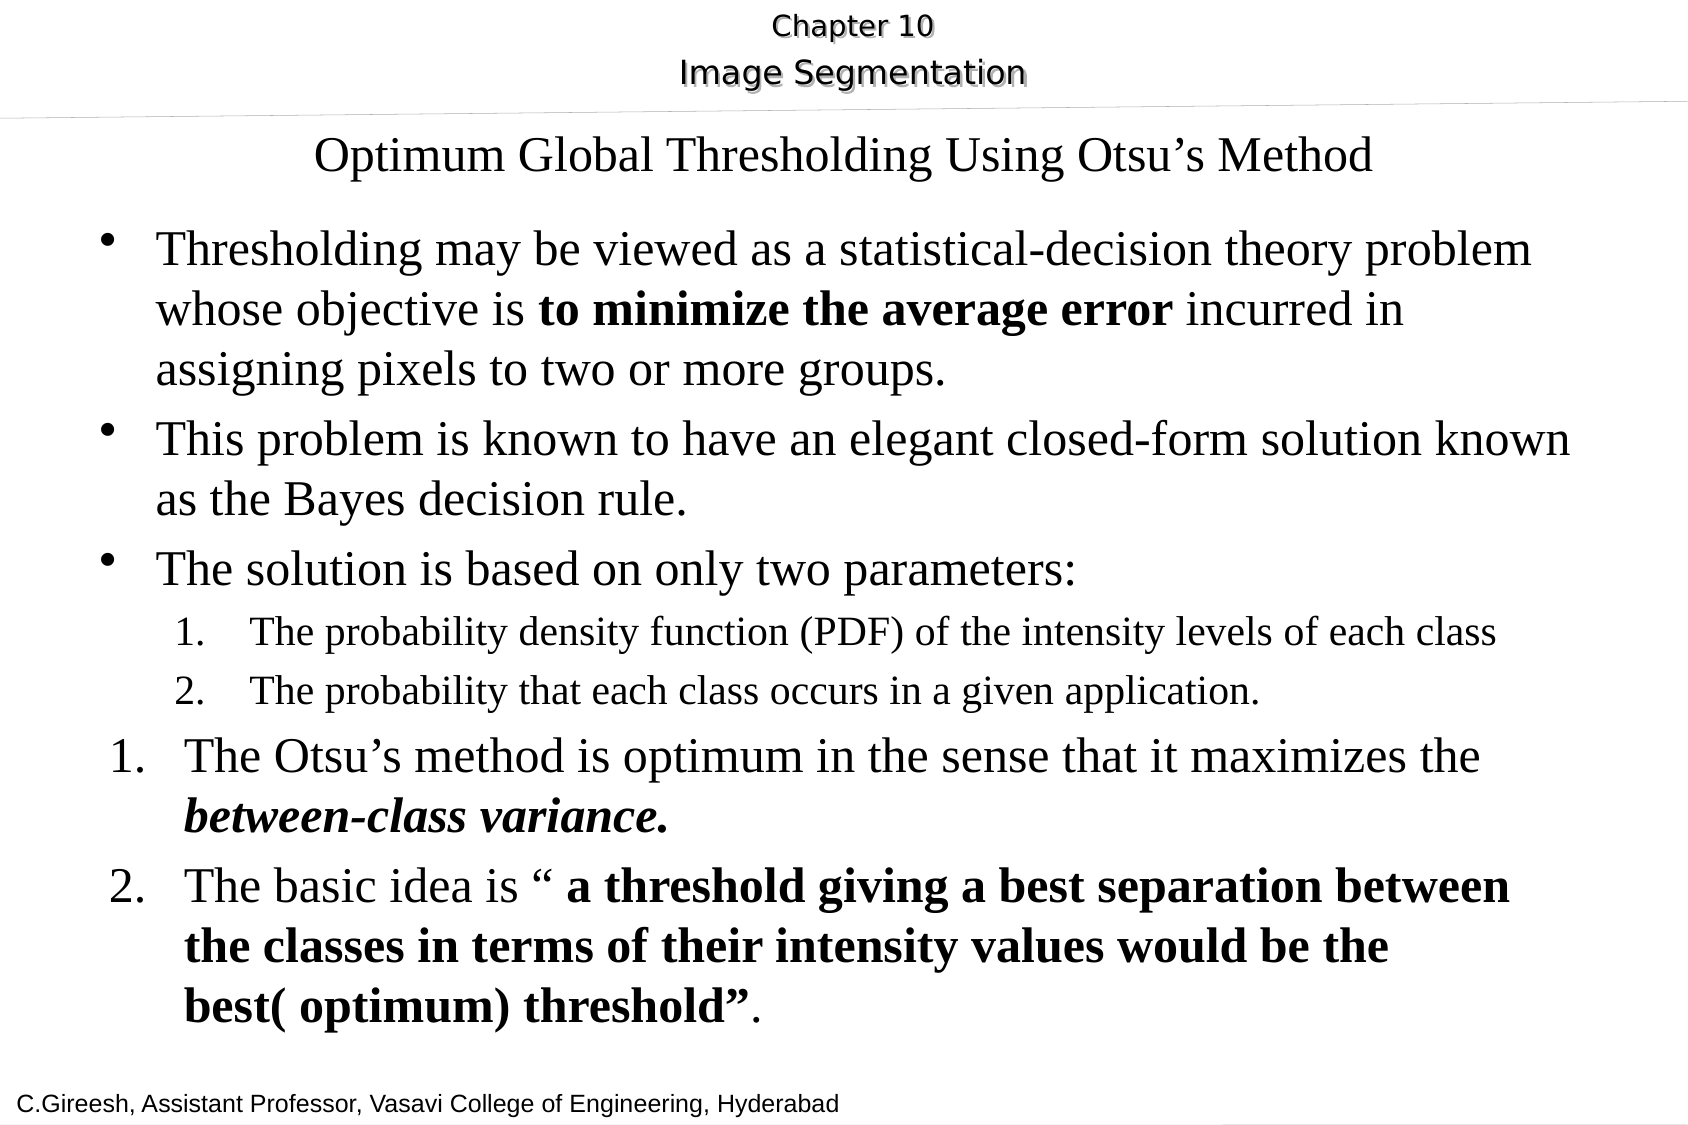

# Optimum Global Thresholding Using Otsu’s Method
Thresholding may be viewed as a statistical-decision theory problem whose objective is to minimize the average error incurred in assigning pixels to two or more groups.
This problem is known to have an elegant closed-form solution known as the Bayes decision rule.
The solution is based on only two parameters:
The probability density function (PDF) of the intensity levels of each class
The probability that each class occurs in a given application.
The Otsu’s method is optimum in the sense that it maximizes the between-class variance.
The basic idea is “ a threshold giving a best separation between the classes in terms of their intensity values would be the best( optimum) threshold”.